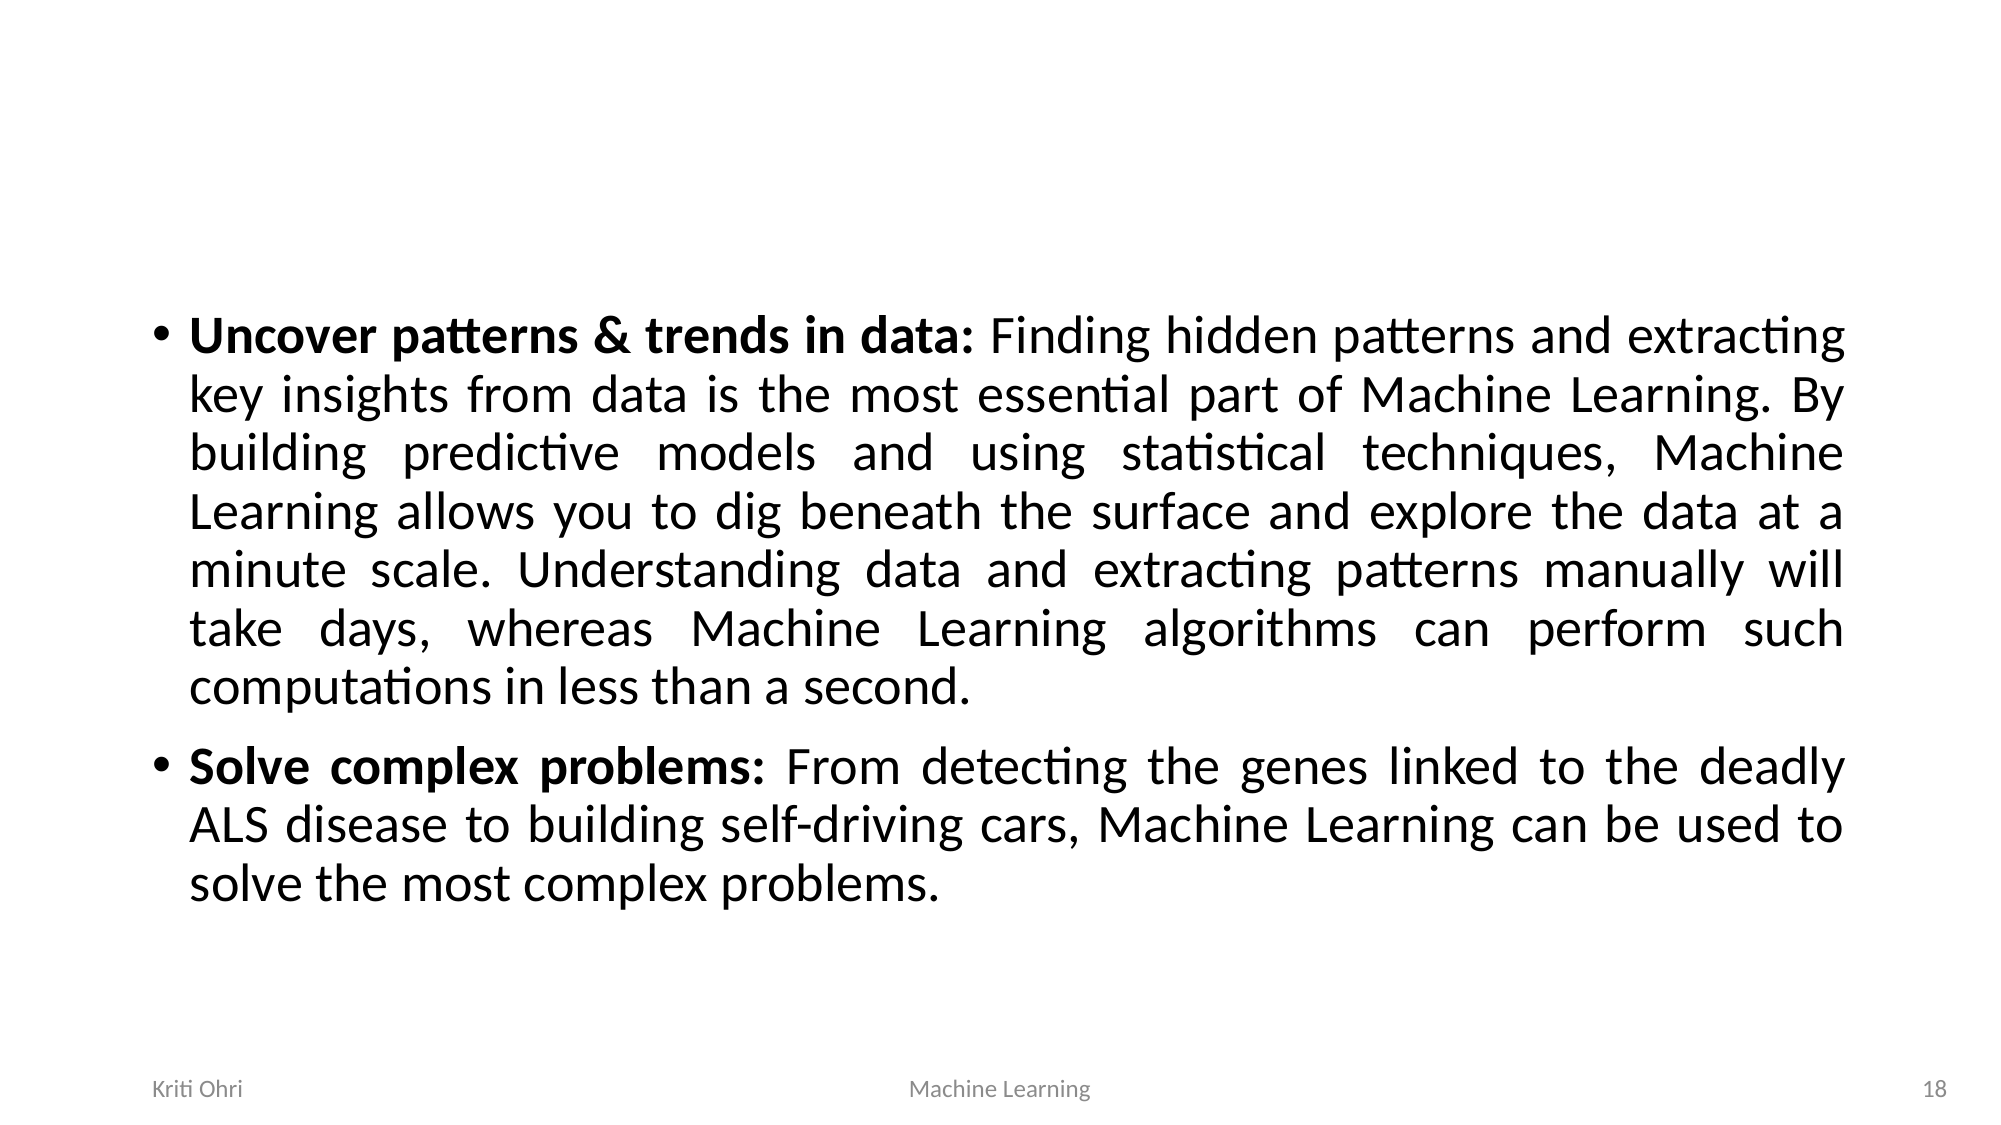

#
Uncover patterns & trends in data: Finding hidden patterns and extracting key insights from data is the most essential part of Machine Learning. By building predictive models and using statistical techniques, Machine Learning allows you to dig beneath the surface and explore the data at a minute scale. Understanding data and extracting patterns manually will take days, whereas Machine Learning algorithms can perform such computations in less than a second.
Solve complex problems: From detecting the genes linked to the deadly ALS disease to building self-driving cars, Machine Learning can be used to solve the most complex problems.
Kriti Ohri
Machine Learning